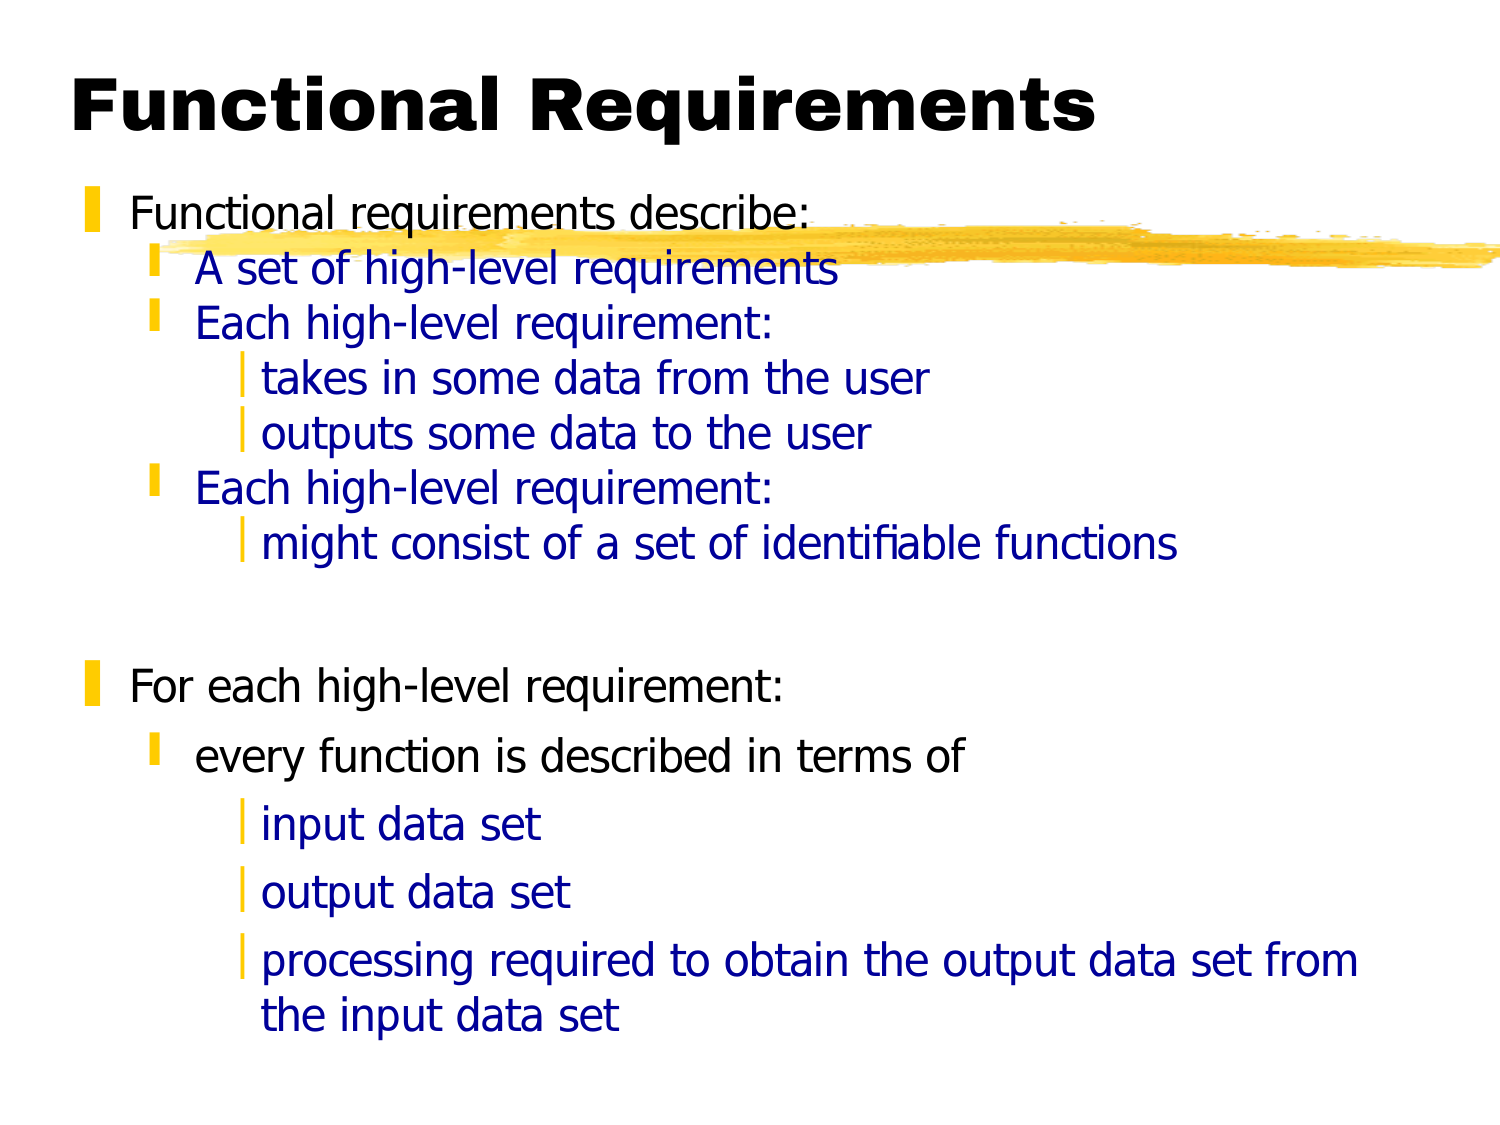

# Functional Requirements
Functional requirements describe:
A set of high-level requirements
Each high-level requirement:
takes in some data from the user
outputs some data to the user
Each high-level requirement:
might consist of a set of identifiable functions

For each high-level requirement:
every function is described in terms of
input data set
output data set
processing required to obtain the output data set from the input data set

24